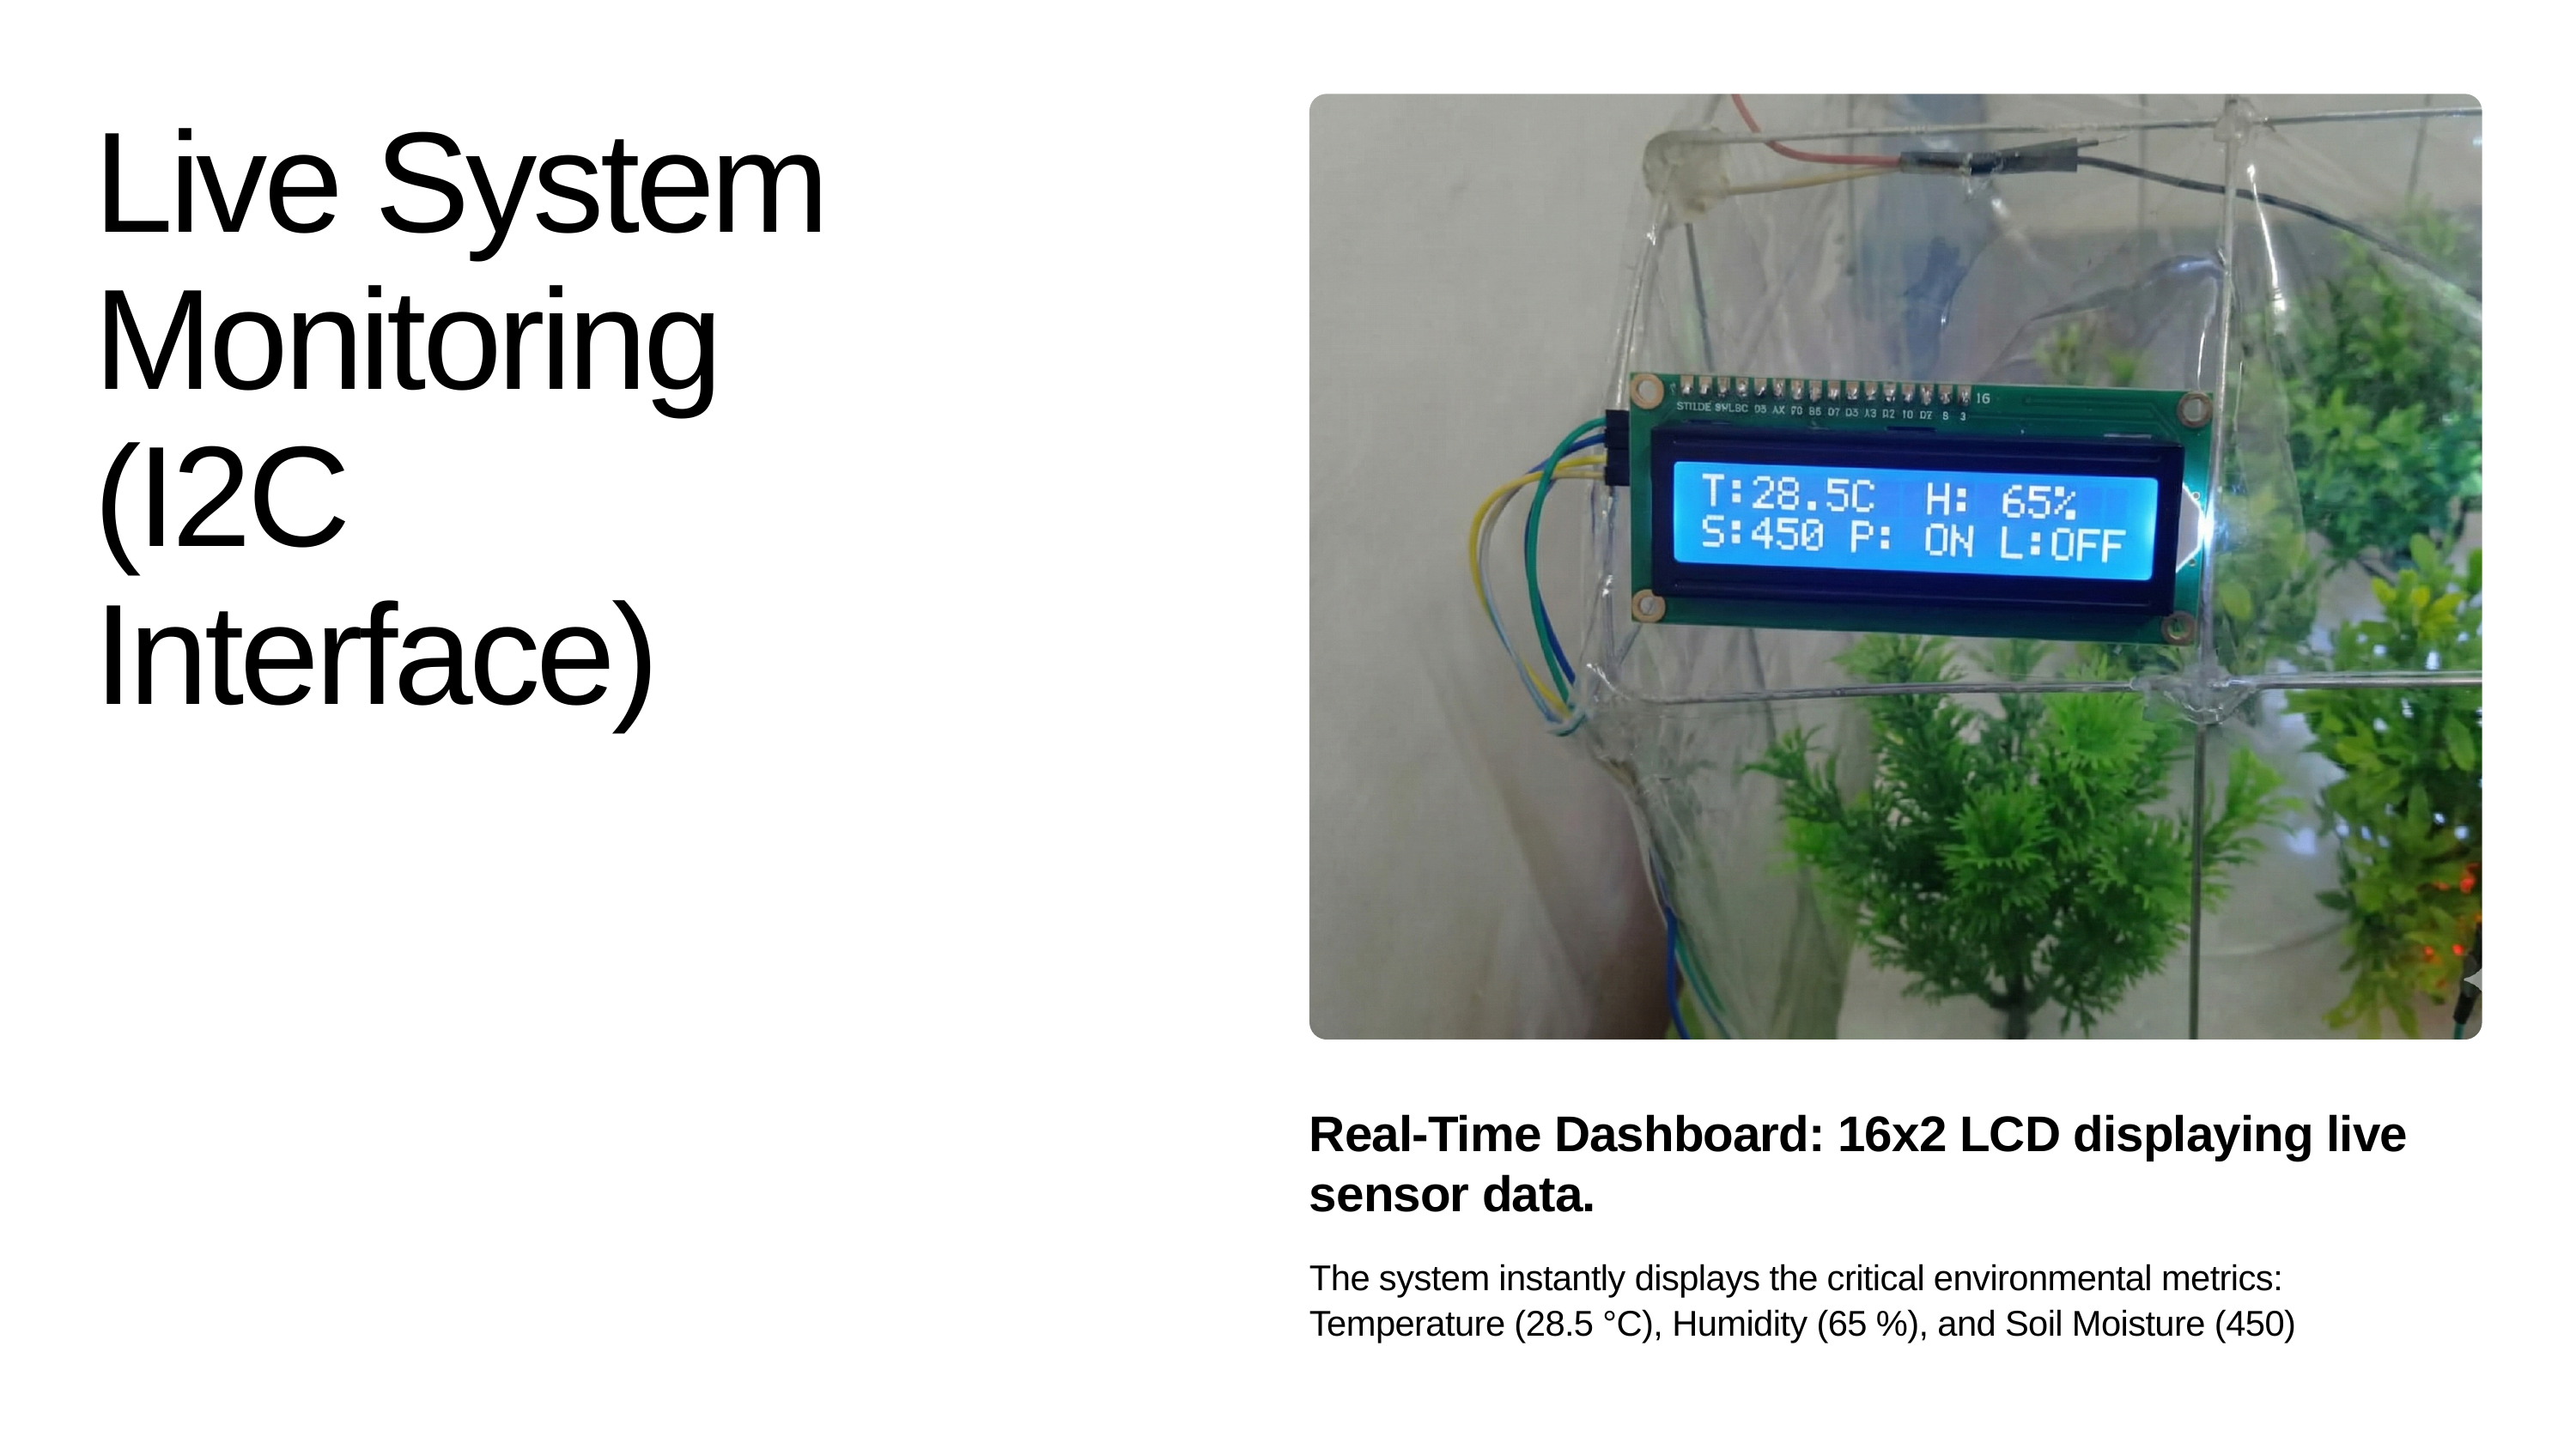

Live System Monitoring (I2C Interface)
Real-Time Dashboard: 16x2 LCD displaying live sensor data.
The system instantly displays the critical environmental metrics: Temperature (28.5 °C), Humidity (65 %), and Soil Moisture (450)